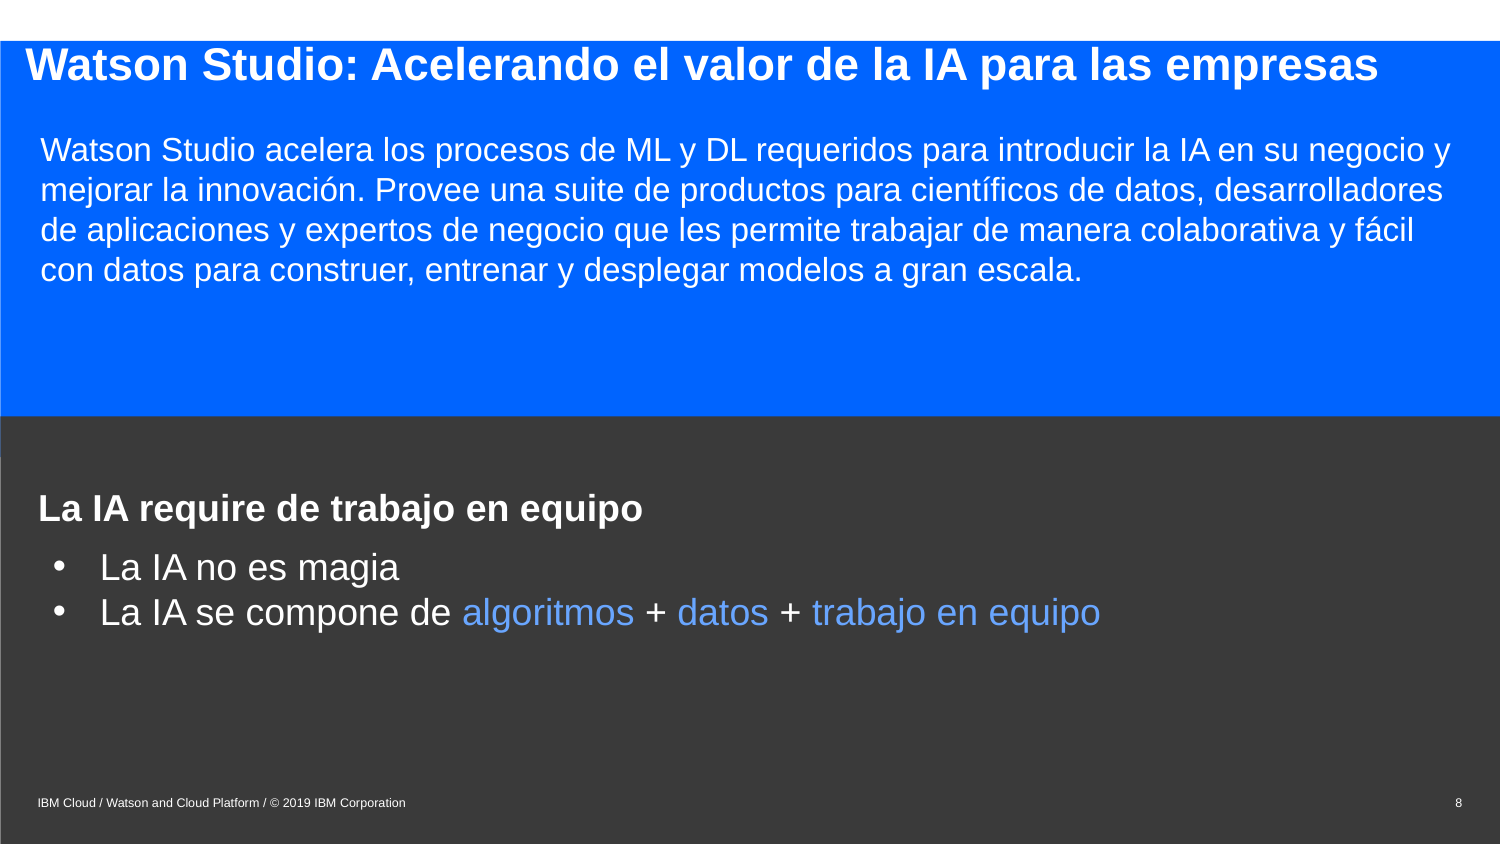

Watson Studio: Acelerando el valor de la IA para las empresas
Watson Studio acelera los procesos de ML y DL requeridos para introducir la IA en su negocio y mejorar la innovación. Provee una suite de productos para científicos de datos, desarrolladores de aplicaciones y expertos de negocio que les permite trabajar de manera colaborativa y fácil con datos para construer, entrenar y desplegar modelos a gran escala.

# La IA require de trabajo en equipo
La IA no es magia
La IA se compone de algoritmos + datos + trabajo en equipo
IBM Cloud / Watson and Cloud Platform / © 2019 IBM Corporation
8